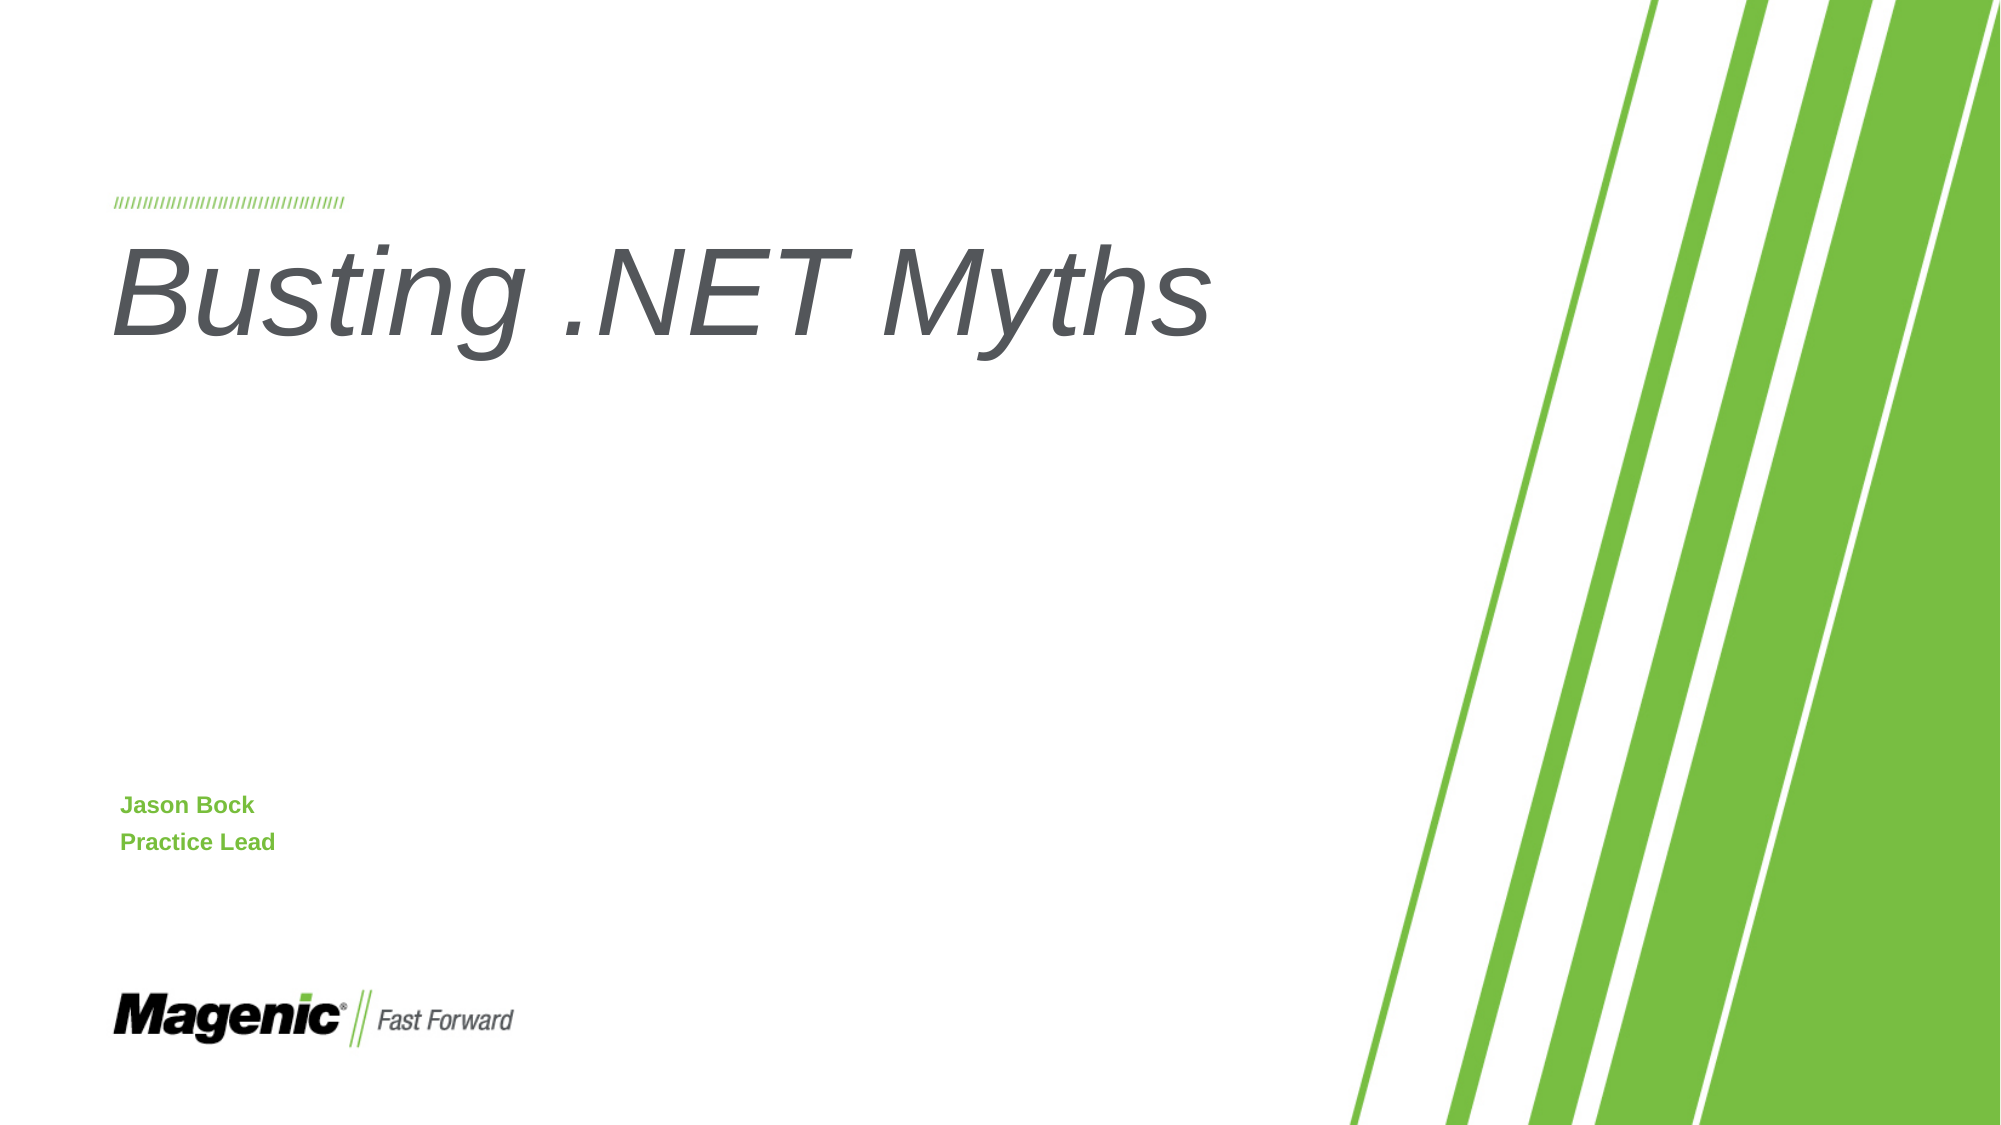

# Busting .NET Myths
Jason Bock
Practice Lead